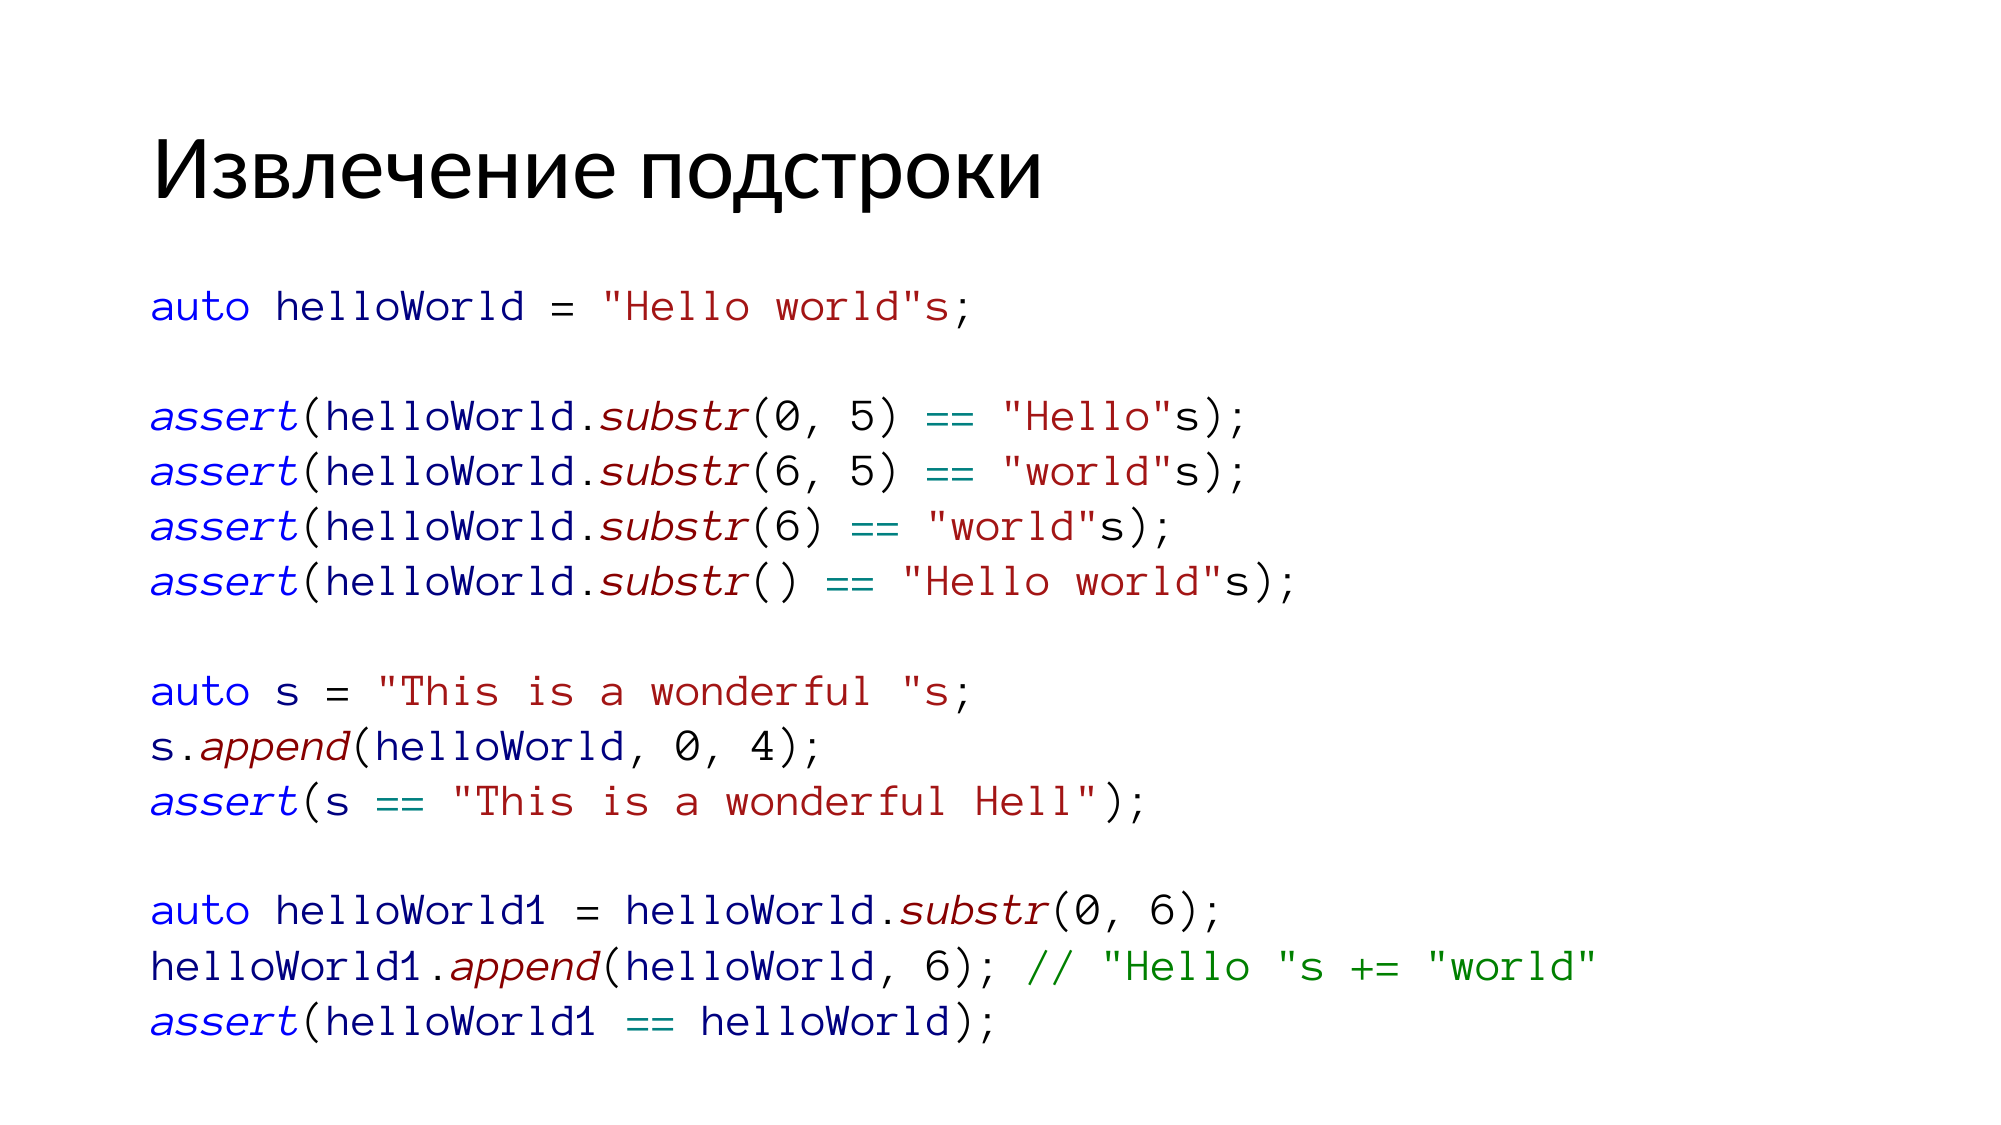

# Извлечение подстроки
auto helloWorld = "Hello world"s;

assert(helloWorld.substr(0, 5) == "Hello"s);
assert(helloWorld.substr(6, 5) == "world"s);
assert(helloWorld.substr(6) == "world"s);
assert(helloWorld.substr() == "Hello world"s);

auto s = "This is a wonderful "s;
s.append(helloWorld, 0, 4);
assert(s == "This is a wonderful Hell");

auto helloWorld1 = helloWorld.substr(0, 6);
helloWorld1.append(helloWorld, 6); // "Hello "s += "world"
assert(helloWorld1 == helloWorld);